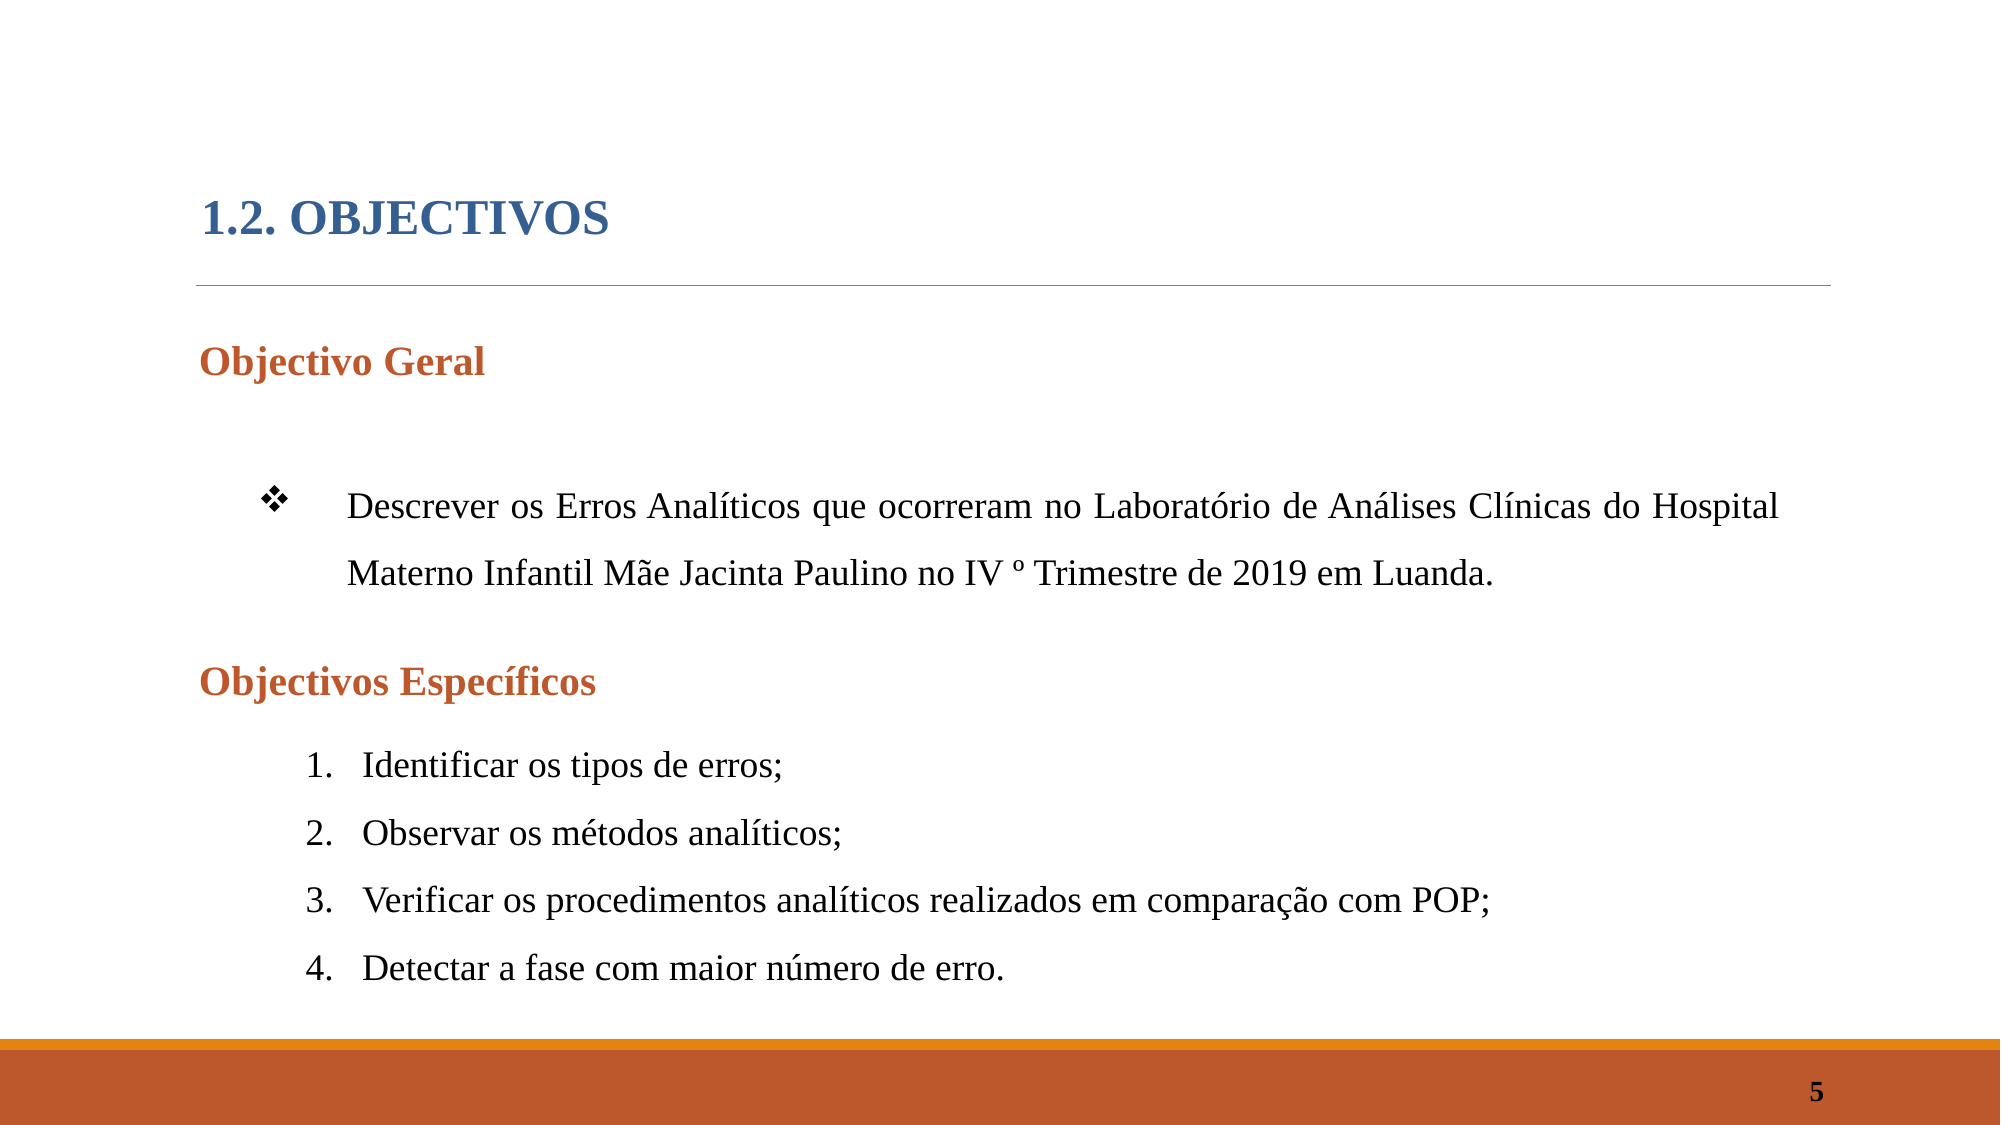

1.2. OBJECTIVOS
Objectivo Geral

Descrever os Erros Analíticos que ocorreram no Laboratório de Análises Clínicas do Hospital Materno Infantil Mãe Jacinta Paulino no IV º Trimestre de 2019 em Luanda.
Objectivos Específicos

Identificar os tipos de erros;
Observar os métodos analíticos;
Verificar os procedimentos analíticos realizados em comparação com POP;
Detectar a fase com maior número de erro.
5